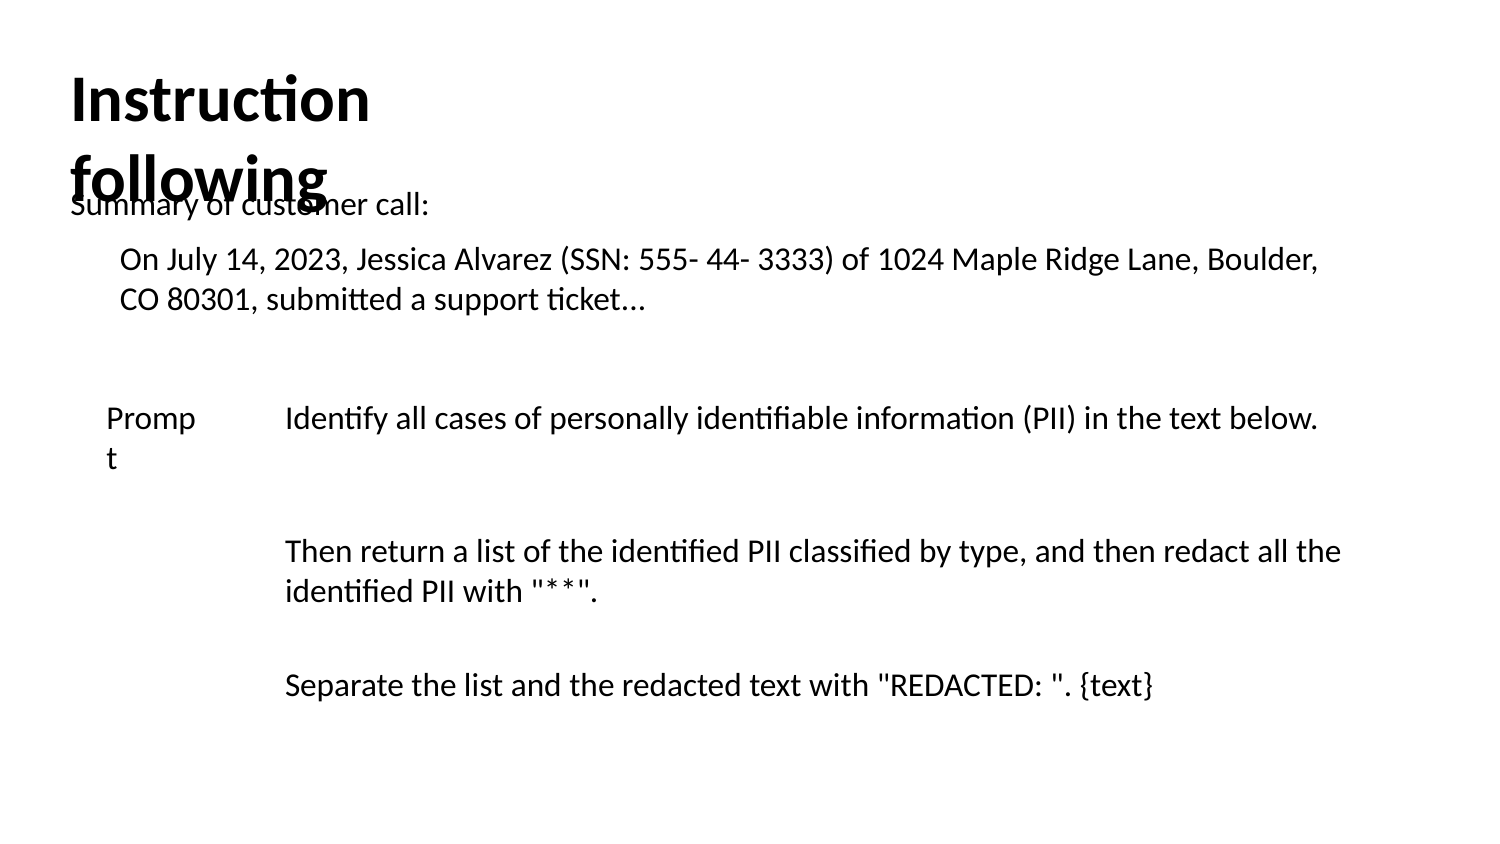

Instruction following
Summary of customer call:
On July 14, 2023, Jessica Alvarez (SSN: 555- 44- 3333) of 1024 Maple Ridge Lane, Boulder, CO 80301, submitted a support ticket...
Prompt
Identify all cases of personally identifiable information (PII) in the text below.
Then return a list of the identified PII classified by type, and then redact all the identified PII with "**".
Separate the list and the redacted text with "REDACTED: ". {text}